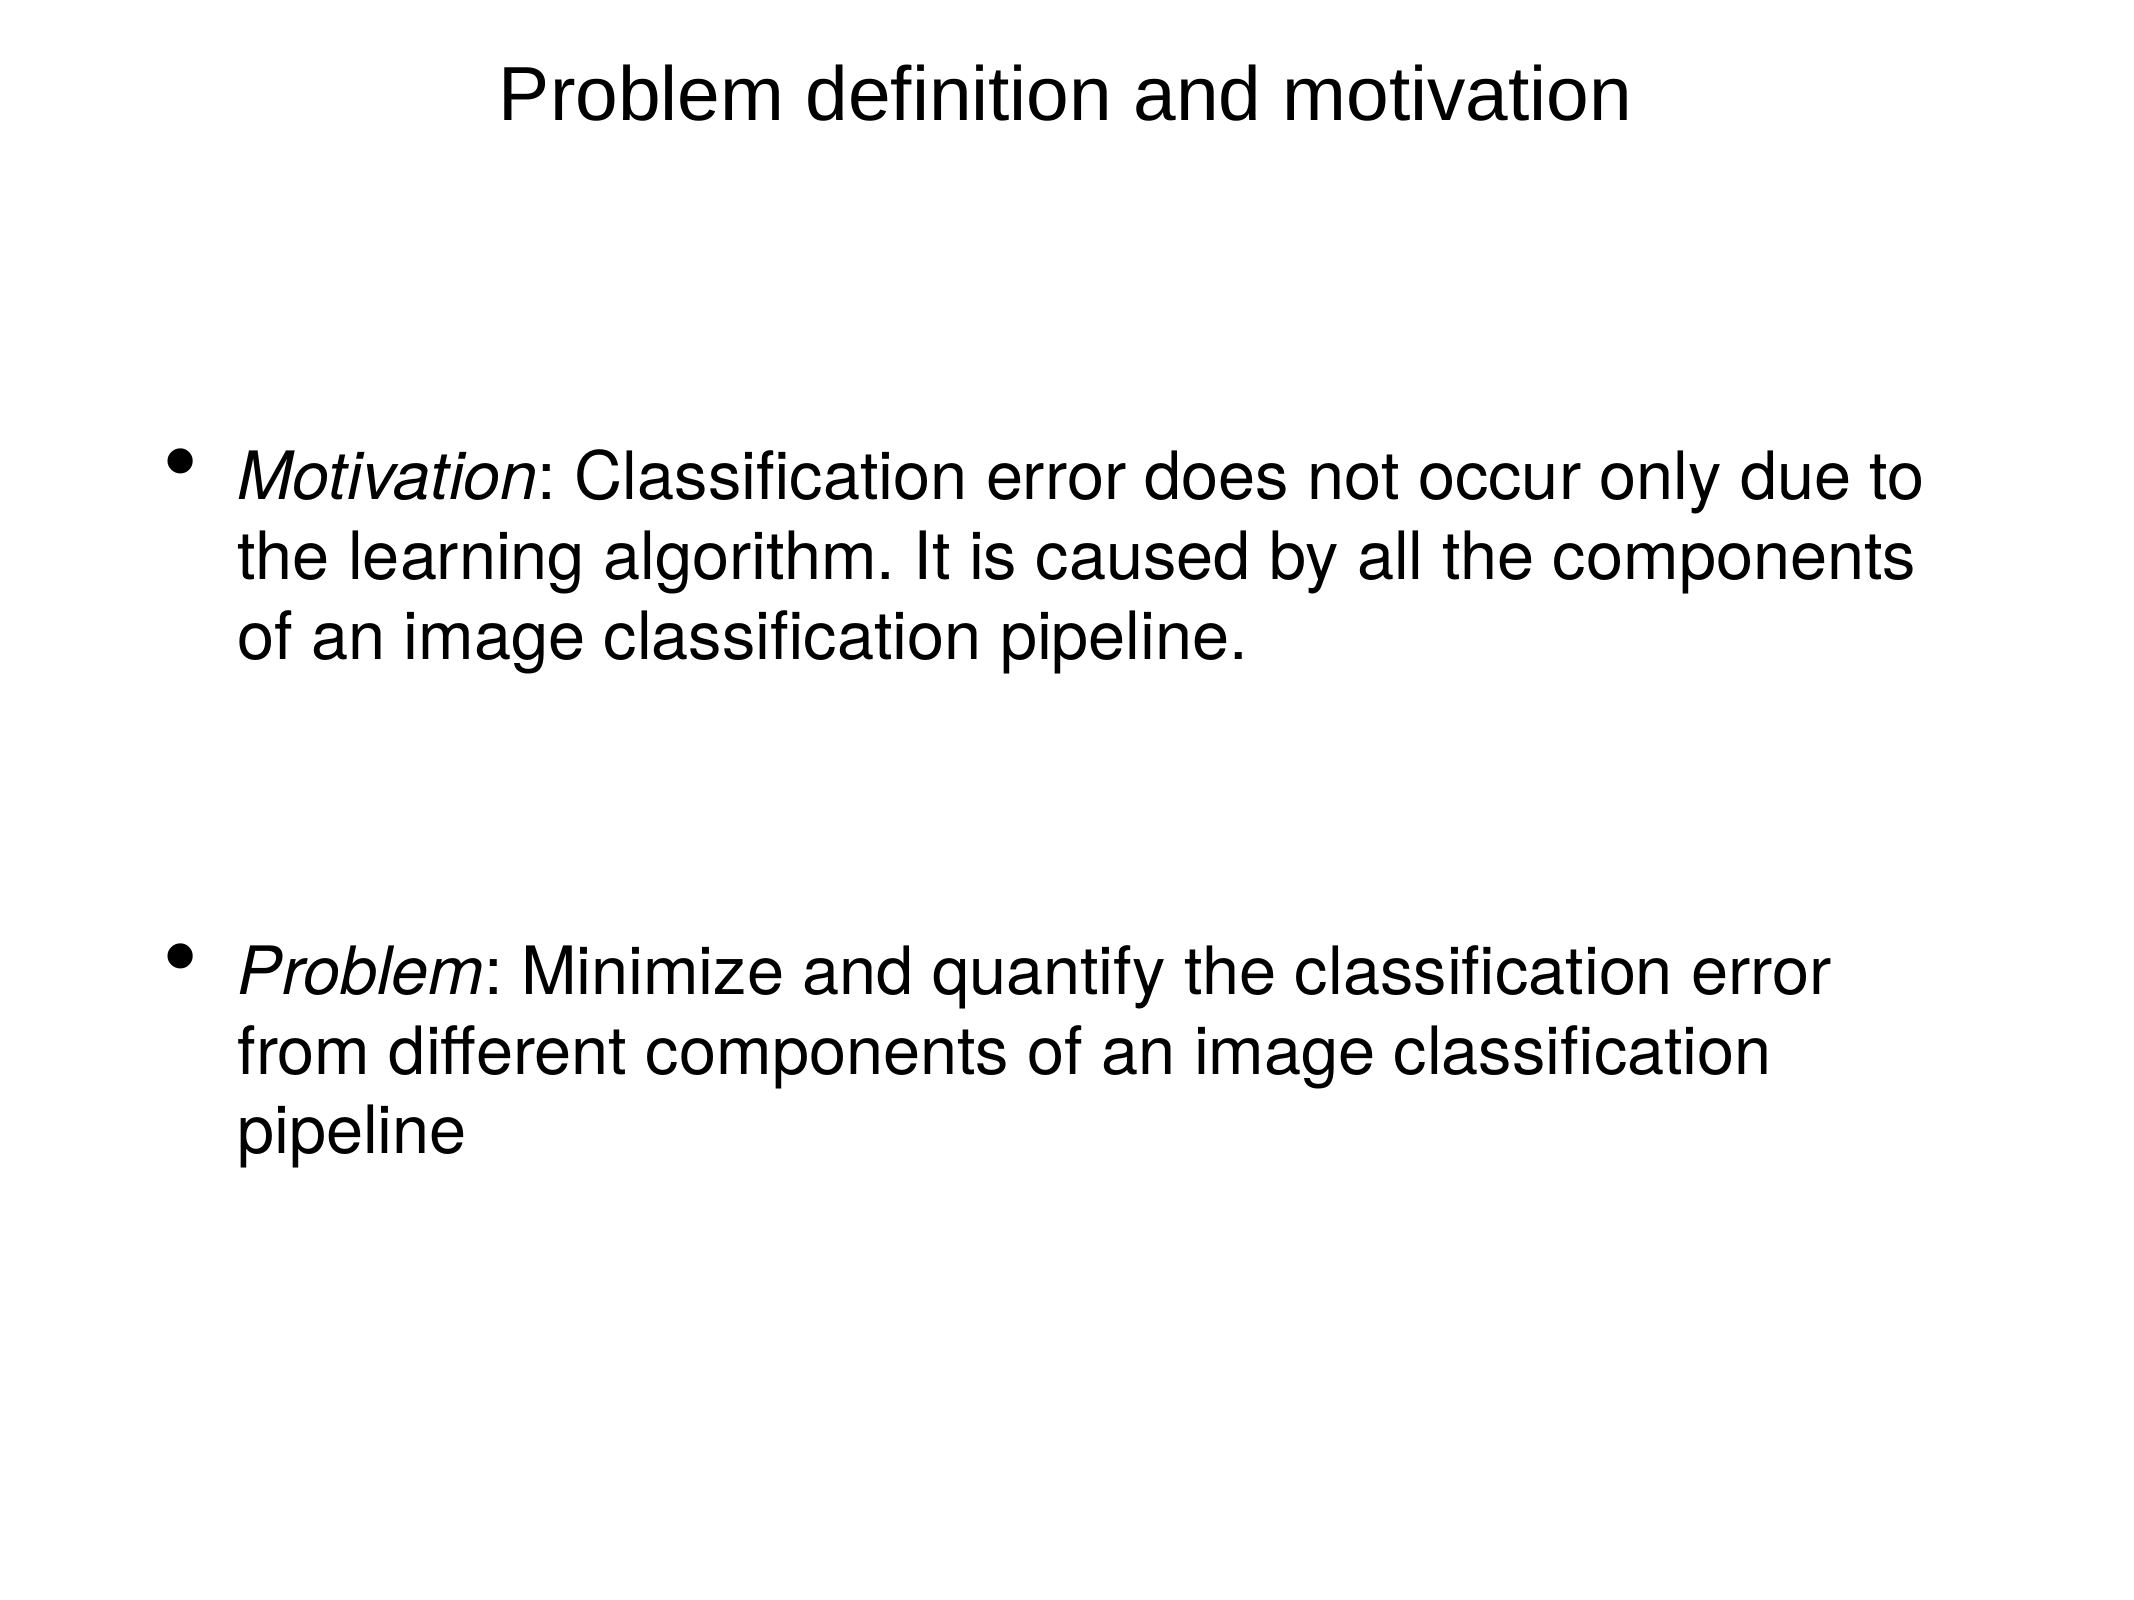

# Problem definition and motivation
Motivation: Classification error does not occur only due to the learning algorithm. It is caused by all the components of an image classification pipeline.

Problem: Minimize and quantify the classification error from different components of an image classification pipeline